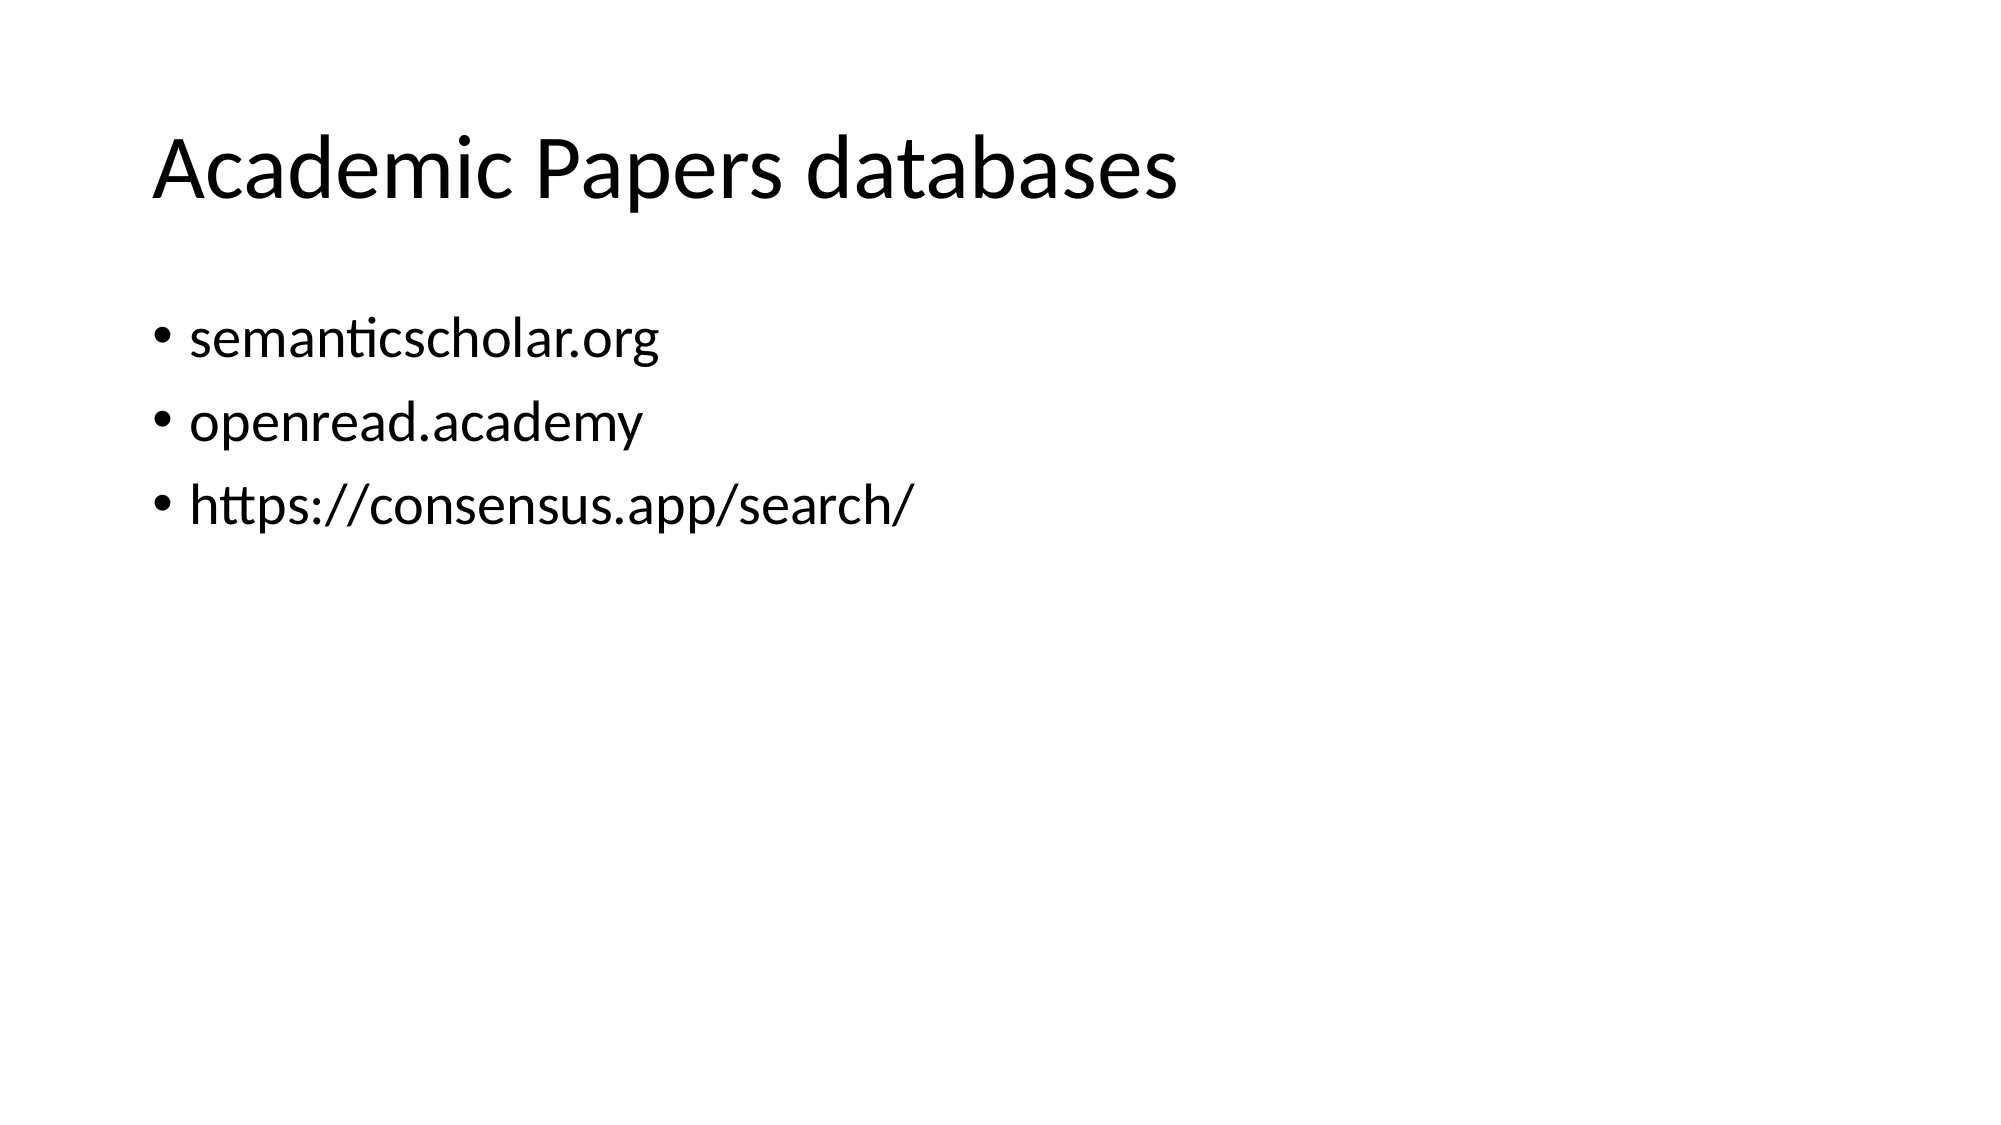

# Academic Papers databases
semanticscholar.org
openread.academy
https://consensus.app/search/